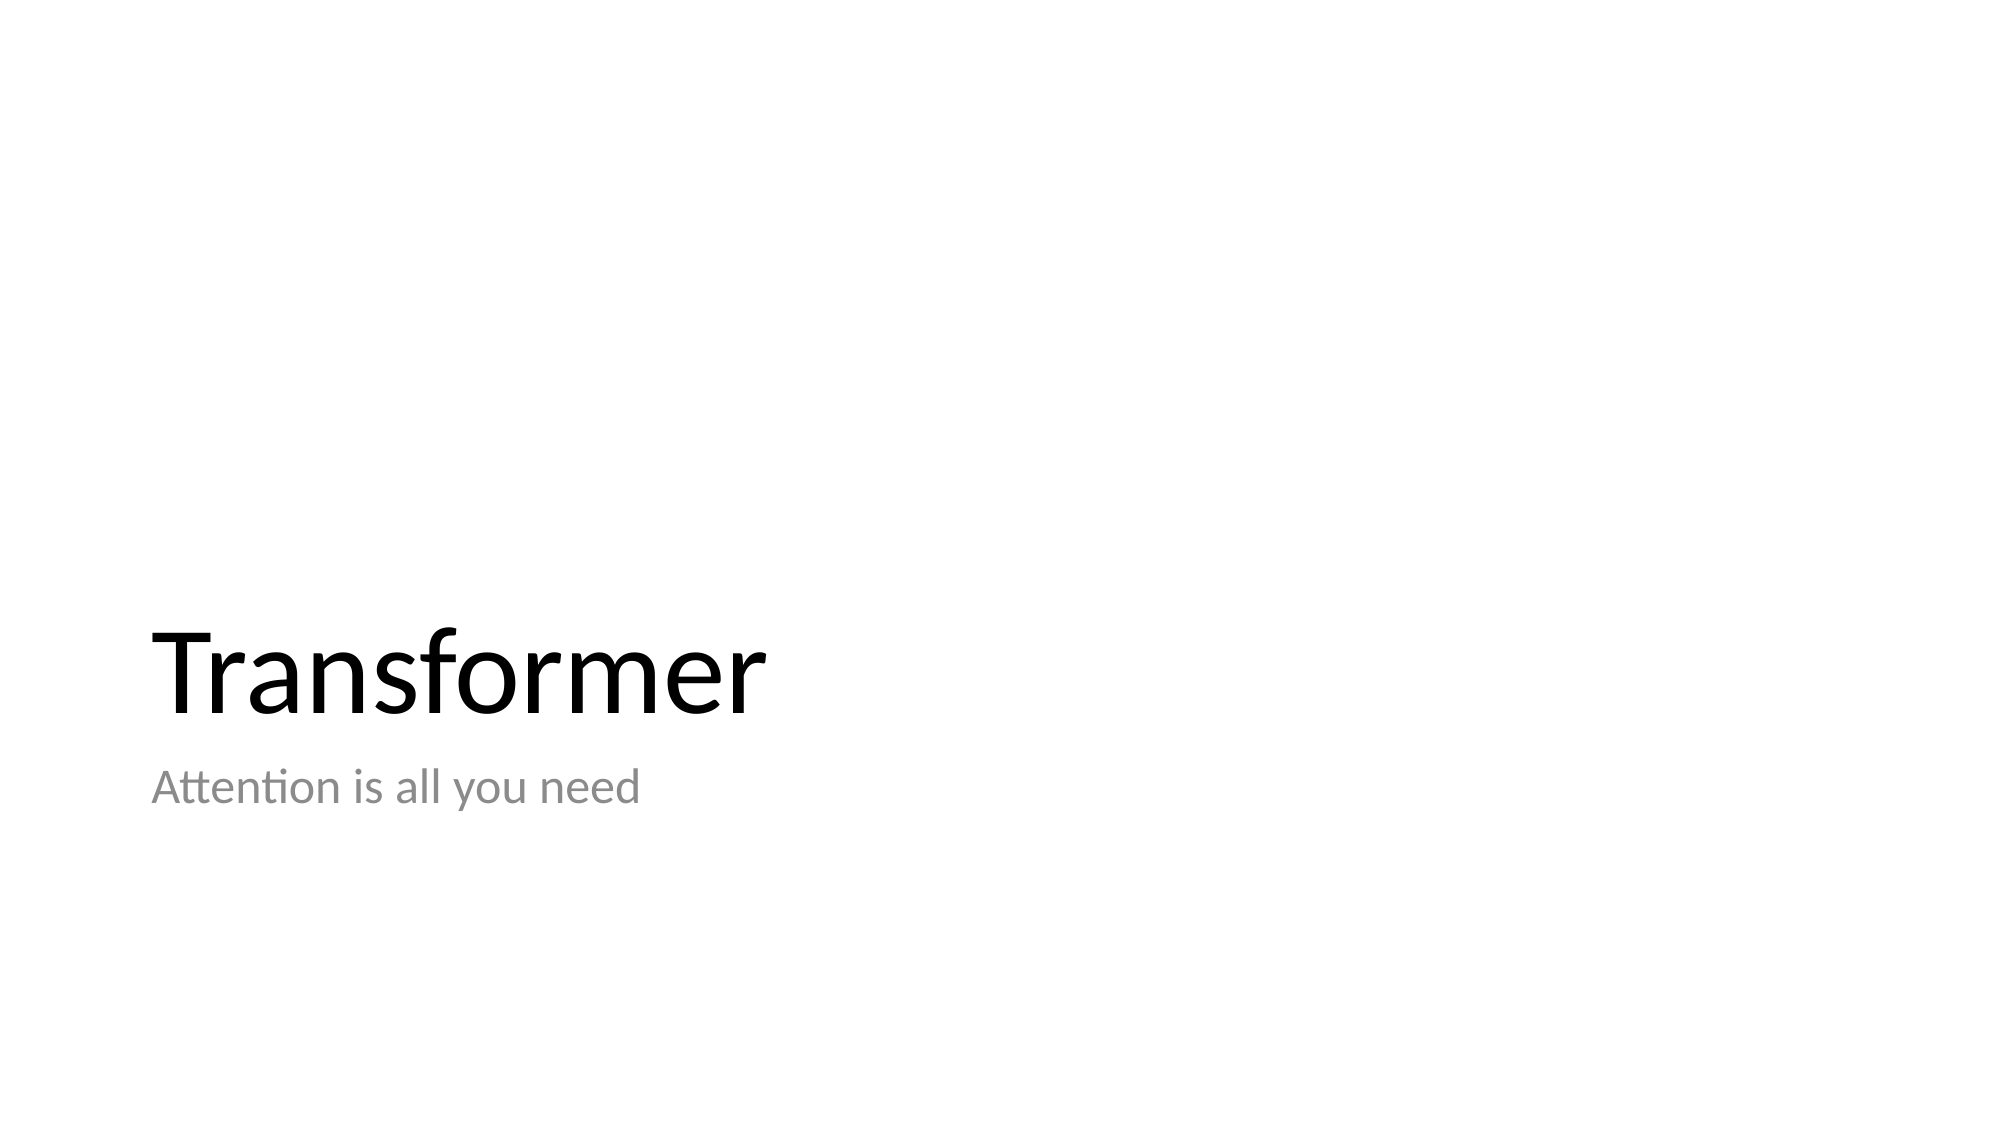

# Transformer
Attention is all you need